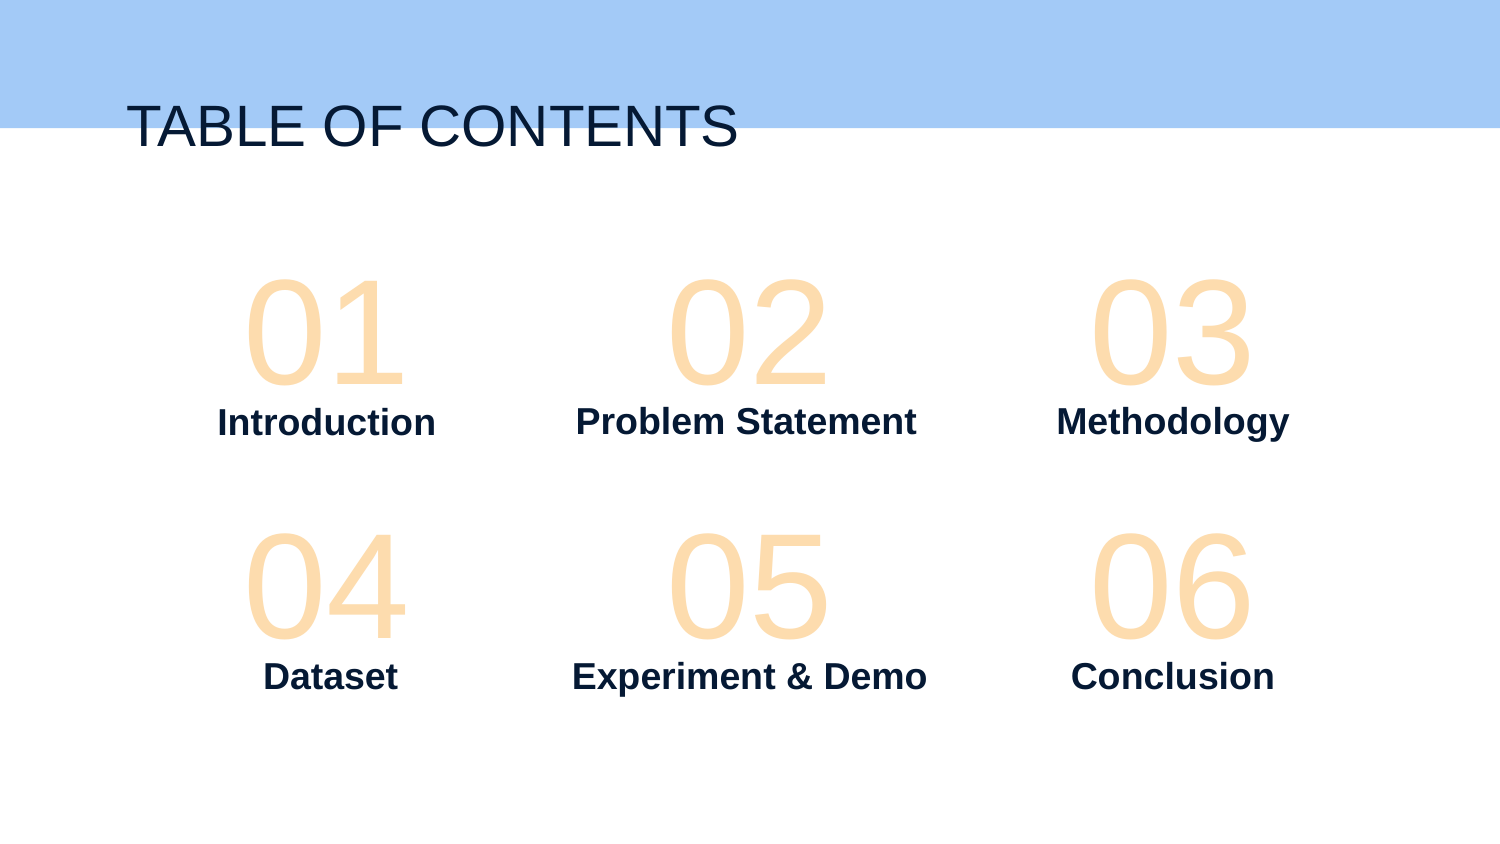

TABLE OF CONTENTS
# 01
02
03
Methodology
Problem Statement
Introduction
04
05
06
Dataset
Experiment & Demo
Conclusion